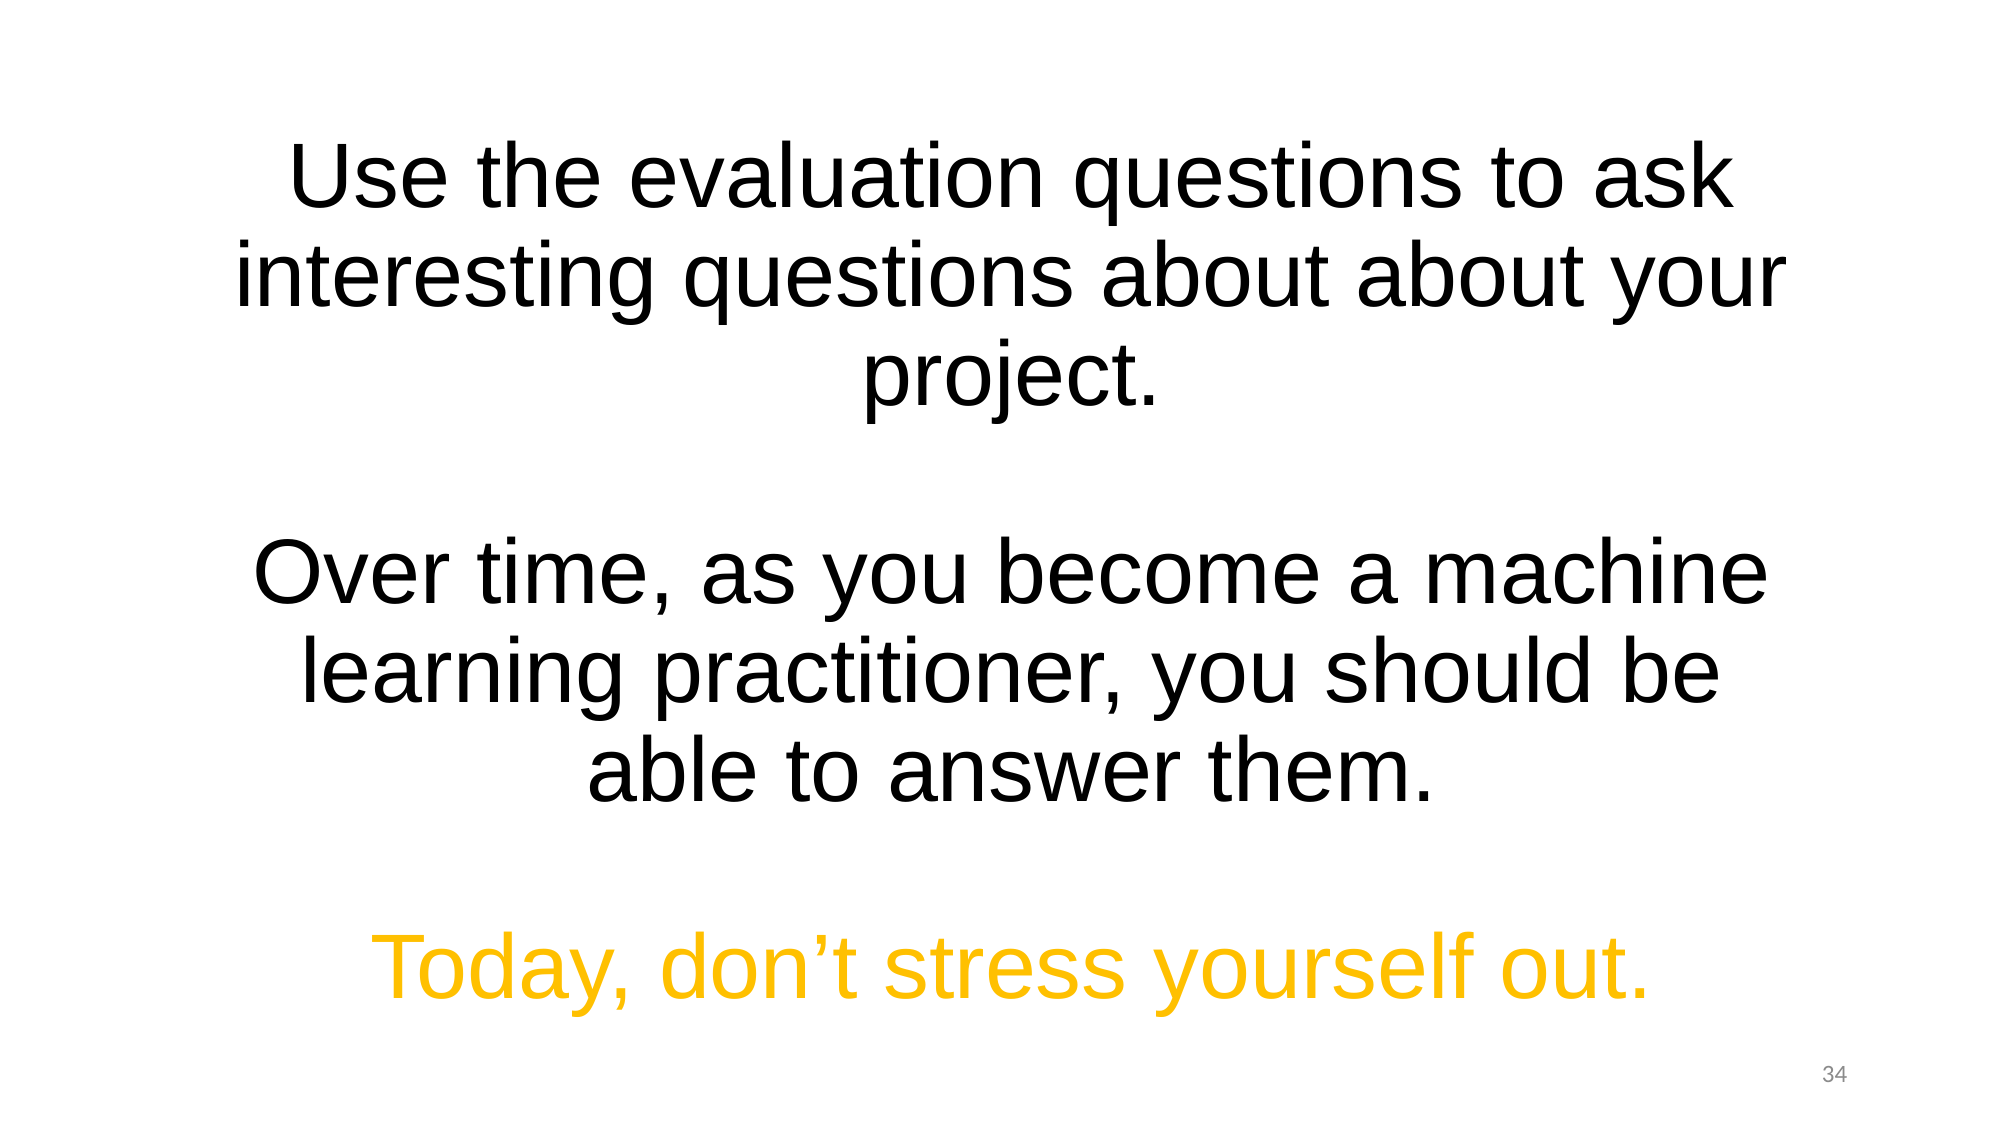

# Use the evaluation questions to ask interesting questions about about your project. Over time, as you become a machine learning practitioner, you should be able to answer them. Today, don’t stress yourself out.
34